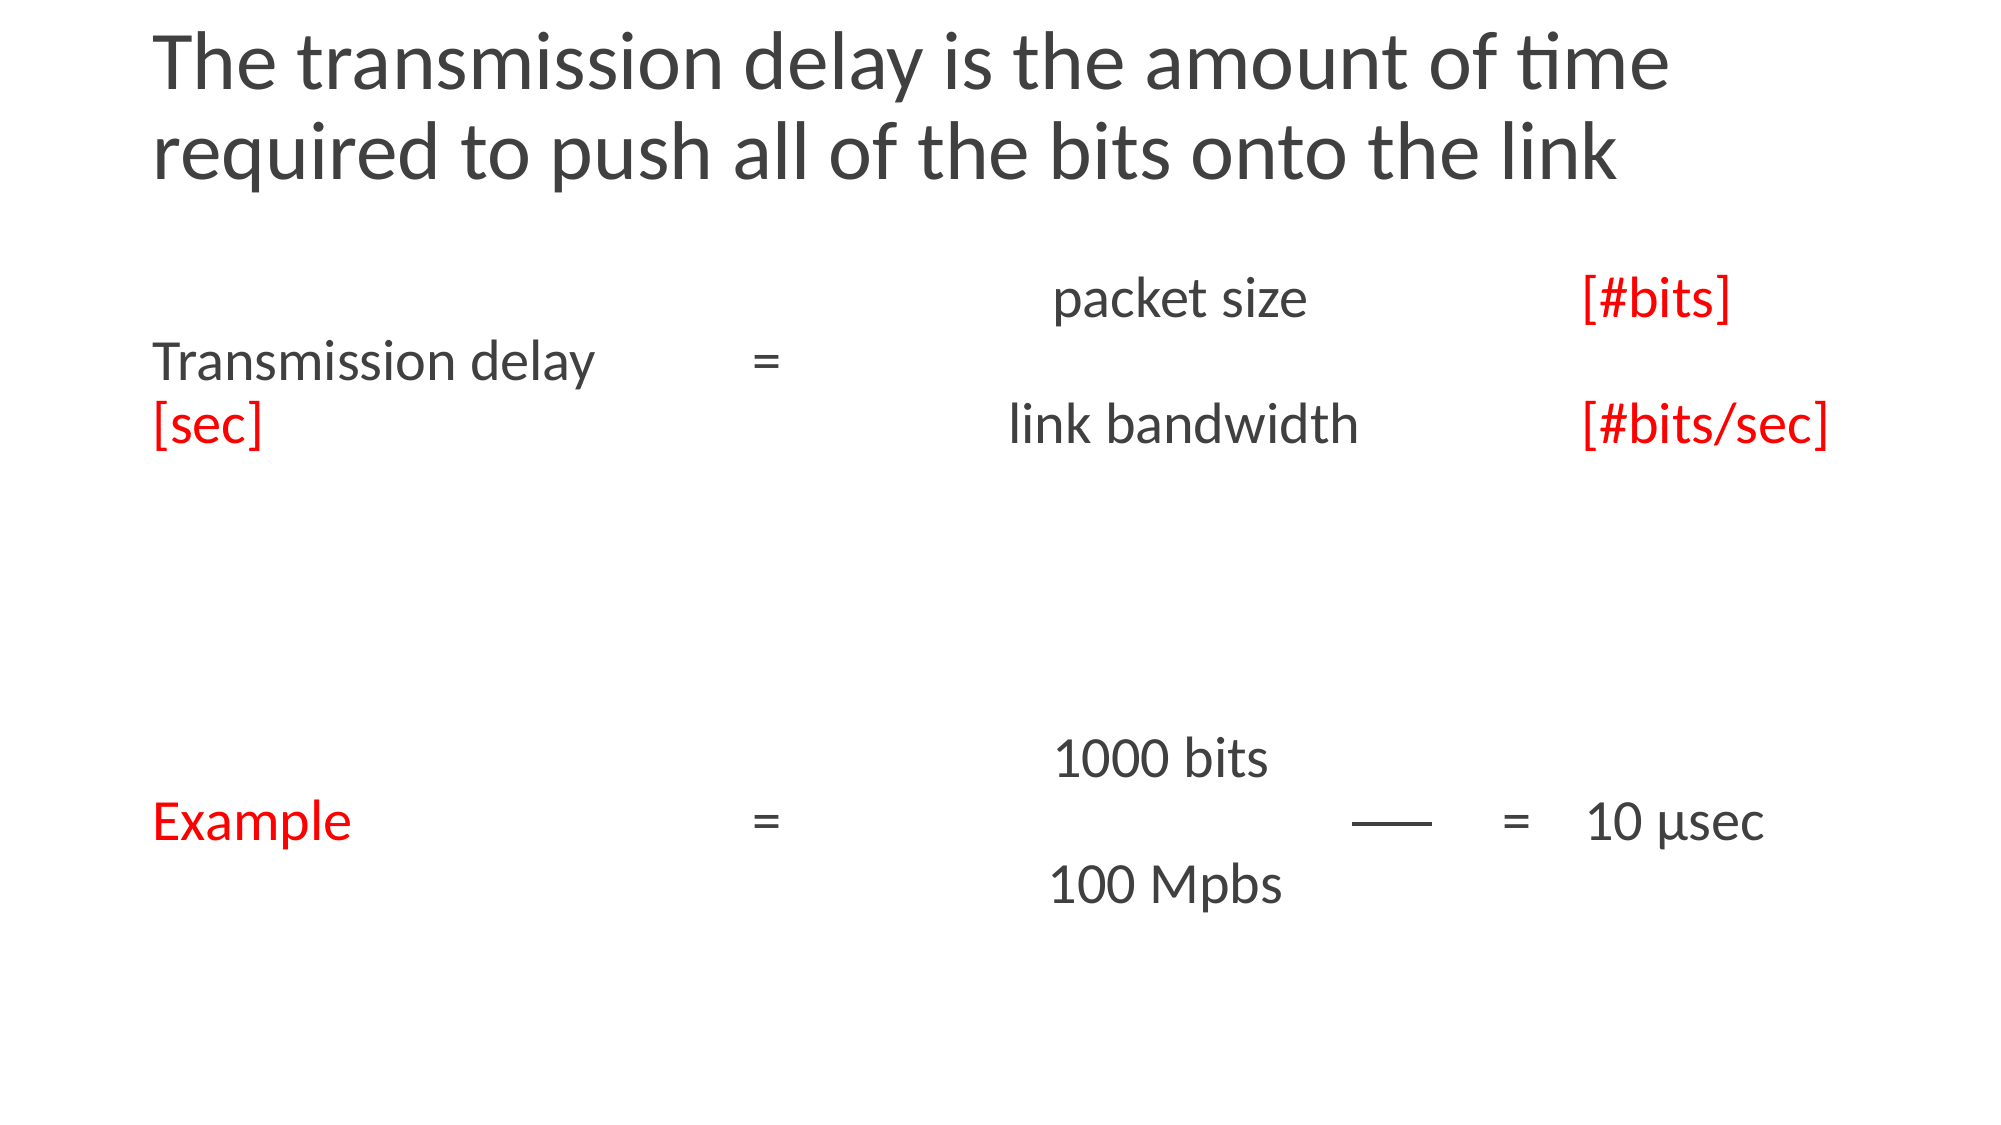

# The transmission delay is the amount of time required to push all of the bits onto the link
						packet size		      [#bits]
Transmission delay 	=
[sec]					        link bandwidth 	      [#bits/sec]

						1000 bits
Example 			=				      	=    10 μsec
					           100 Mpbs